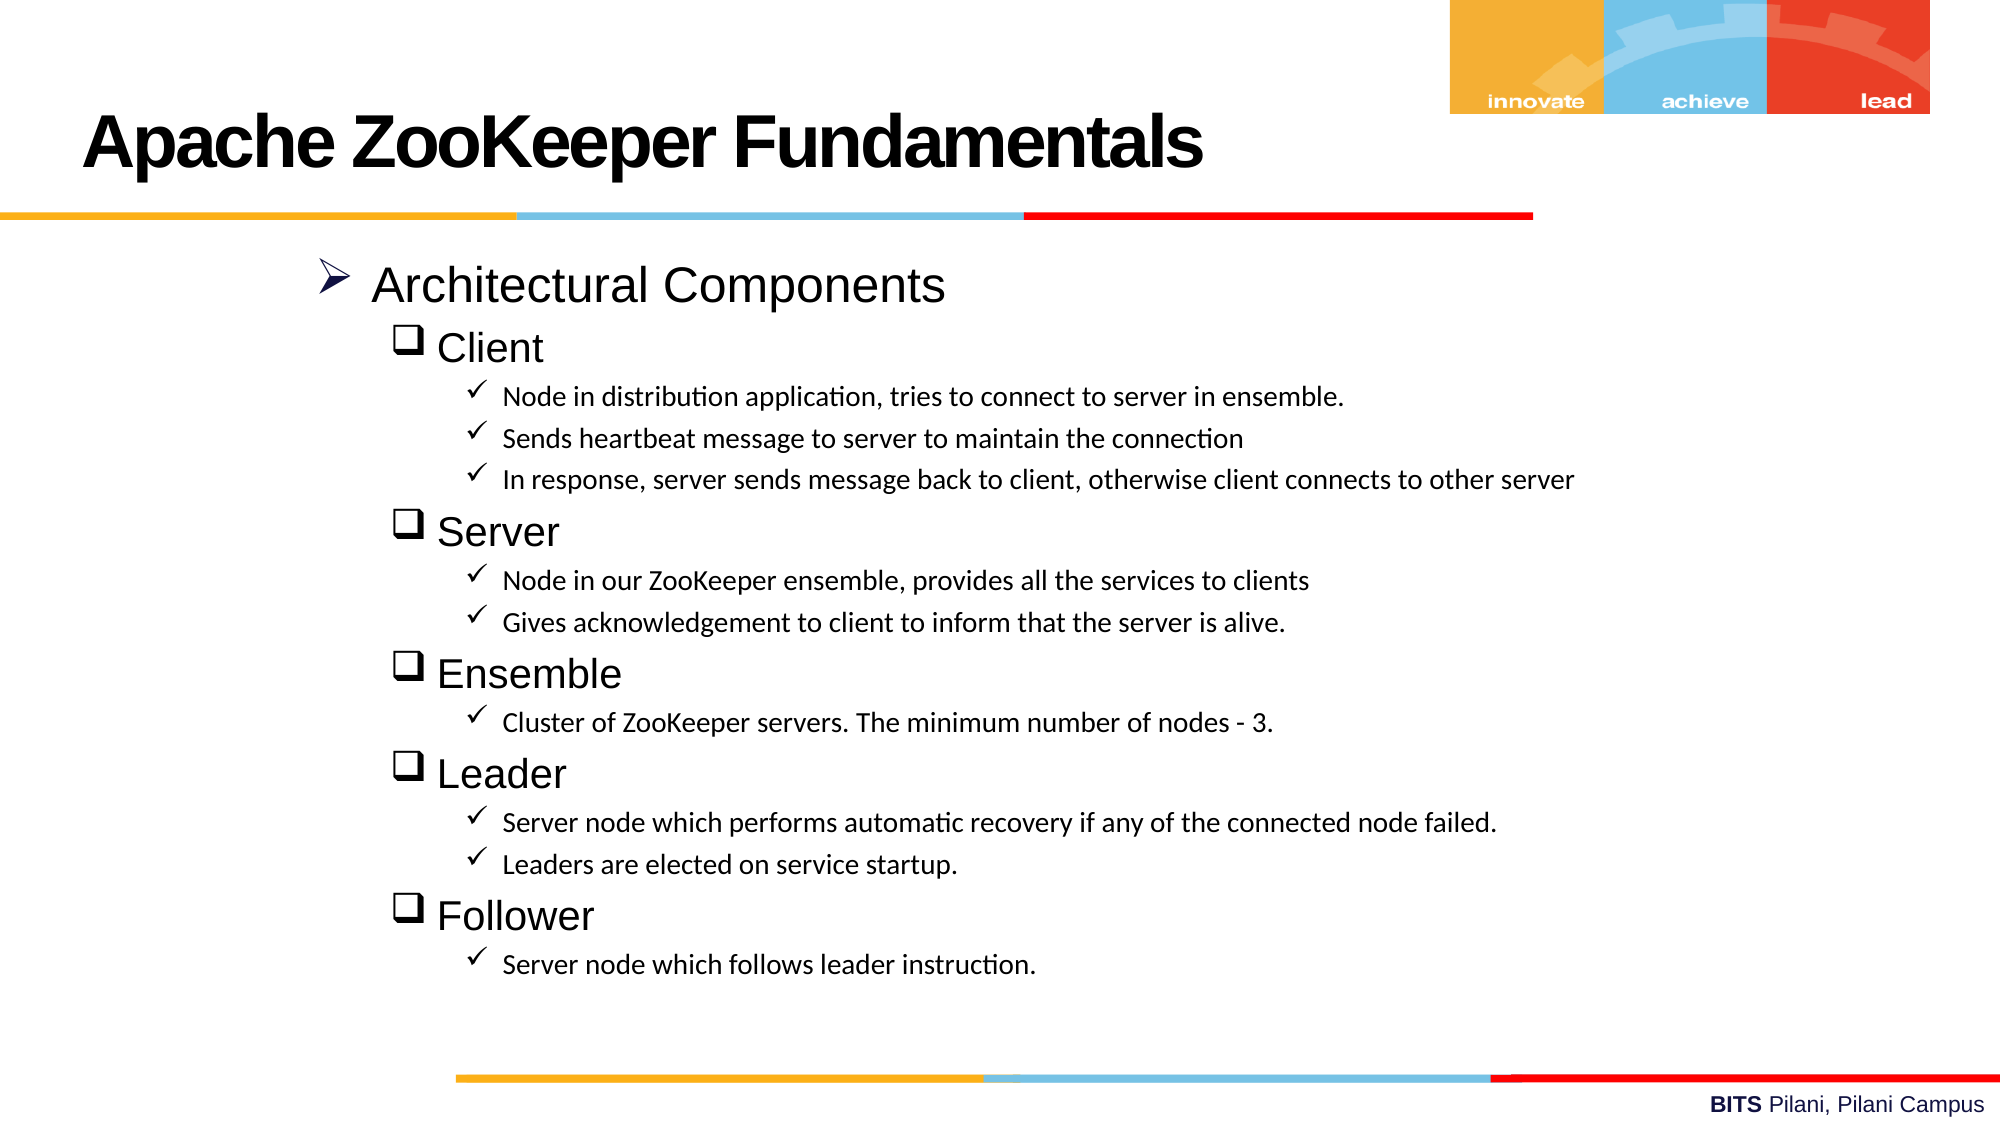

Apache ZooKeeper Fundamentals

Architectural Components
Client
Node in distribution application, tries to connect to server in ensemble.
Sends heartbeat message to server to maintain the connection
In response, server sends message back to client, otherwise client connects to other server
Server
Node in our ZooKeeper ensemble, provides all the services to clients
Gives acknowledgement to client to inform that the server is alive.
Ensemble
Cluster of ZooKeeper servers. The minimum number of nodes - 3.
Leader
Server node which performs automatic recovery if any of the connected node failed.
Leaders are elected on service startup.
Follower
Server node which follows leader instruction.